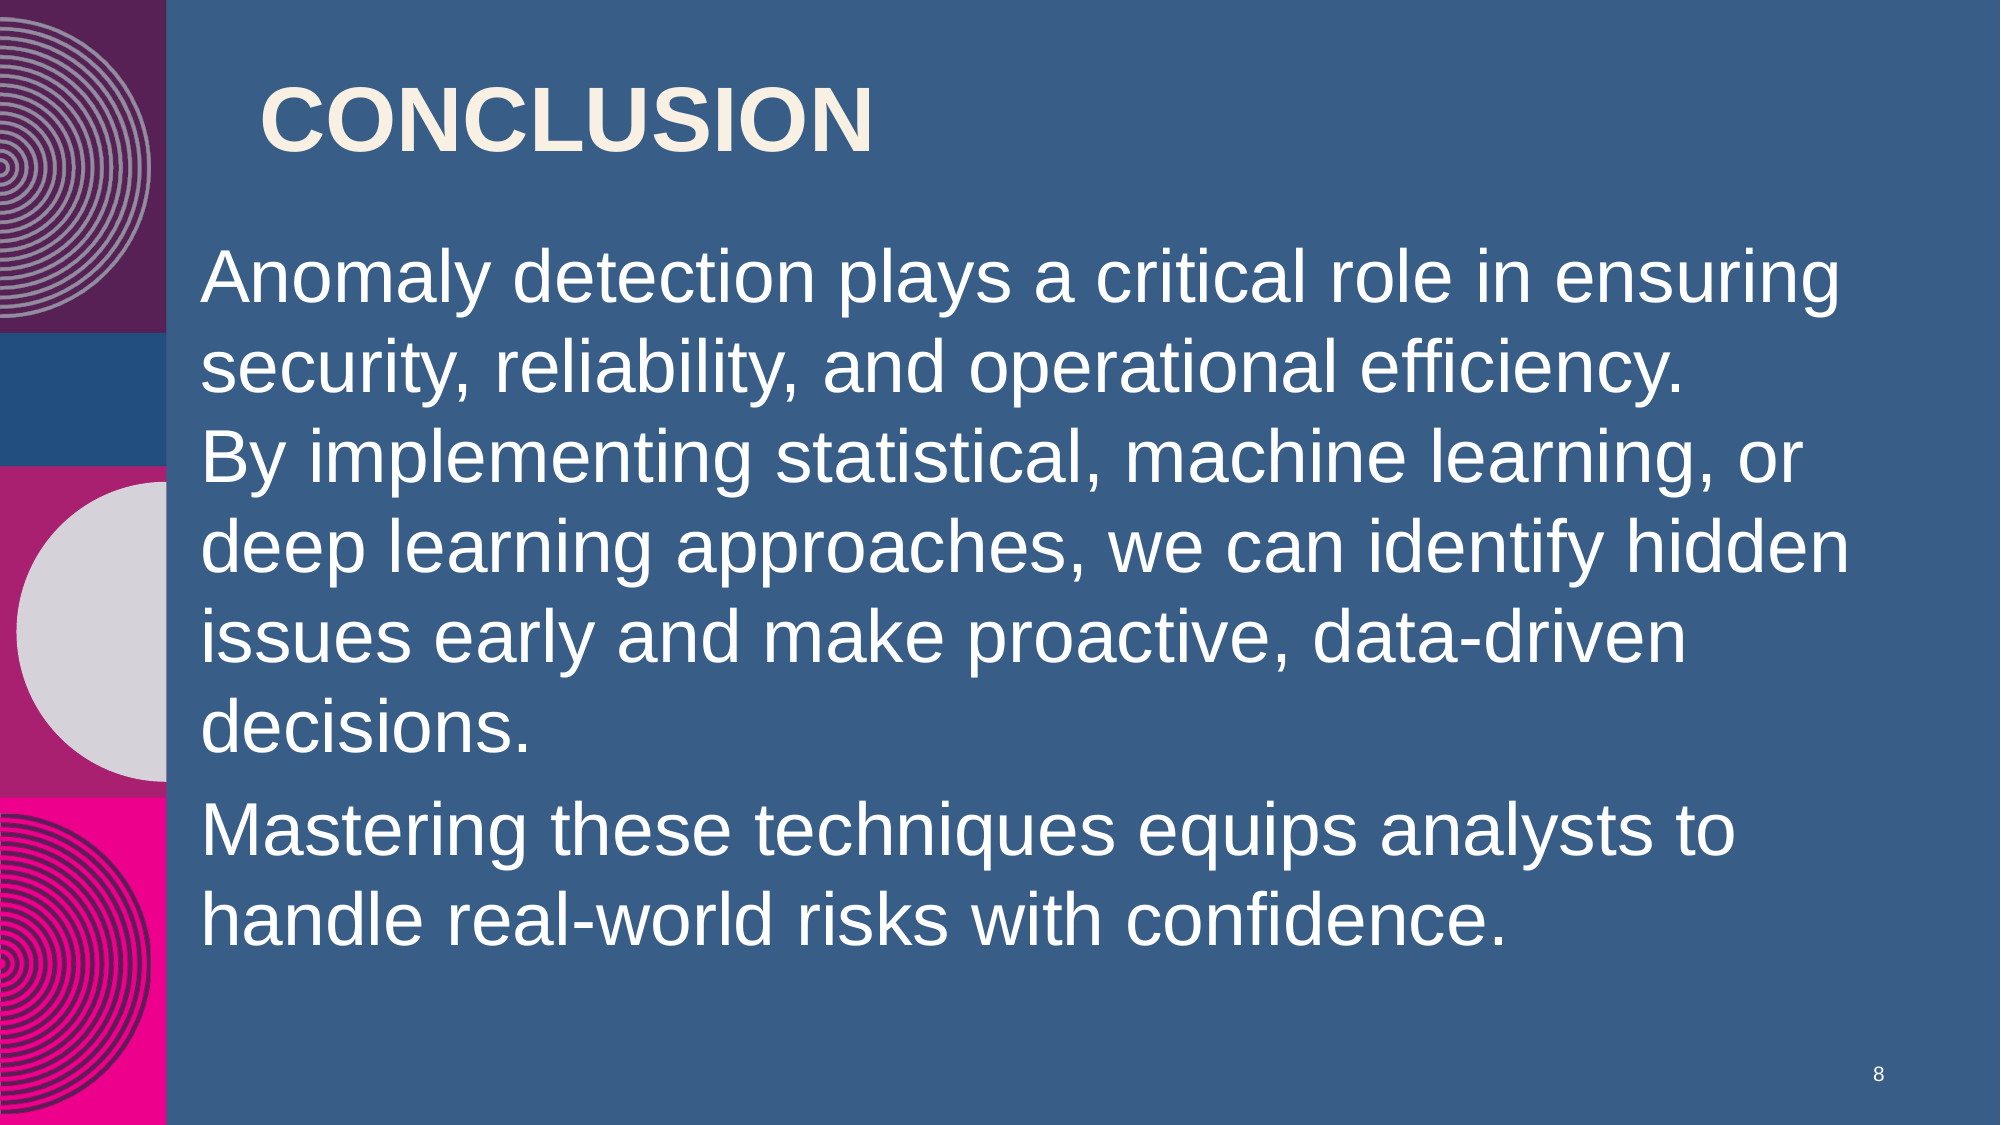

# Conclusion
Anomaly detection plays a critical role in ensuring security, reliability, and operational efficiency.
By implementing statistical, machine learning, or deep learning approaches, we can identify hidden issues early and make proactive, data-driven decisions.
Mastering these techniques equips analysts to handle real-world risks with confidence.

8